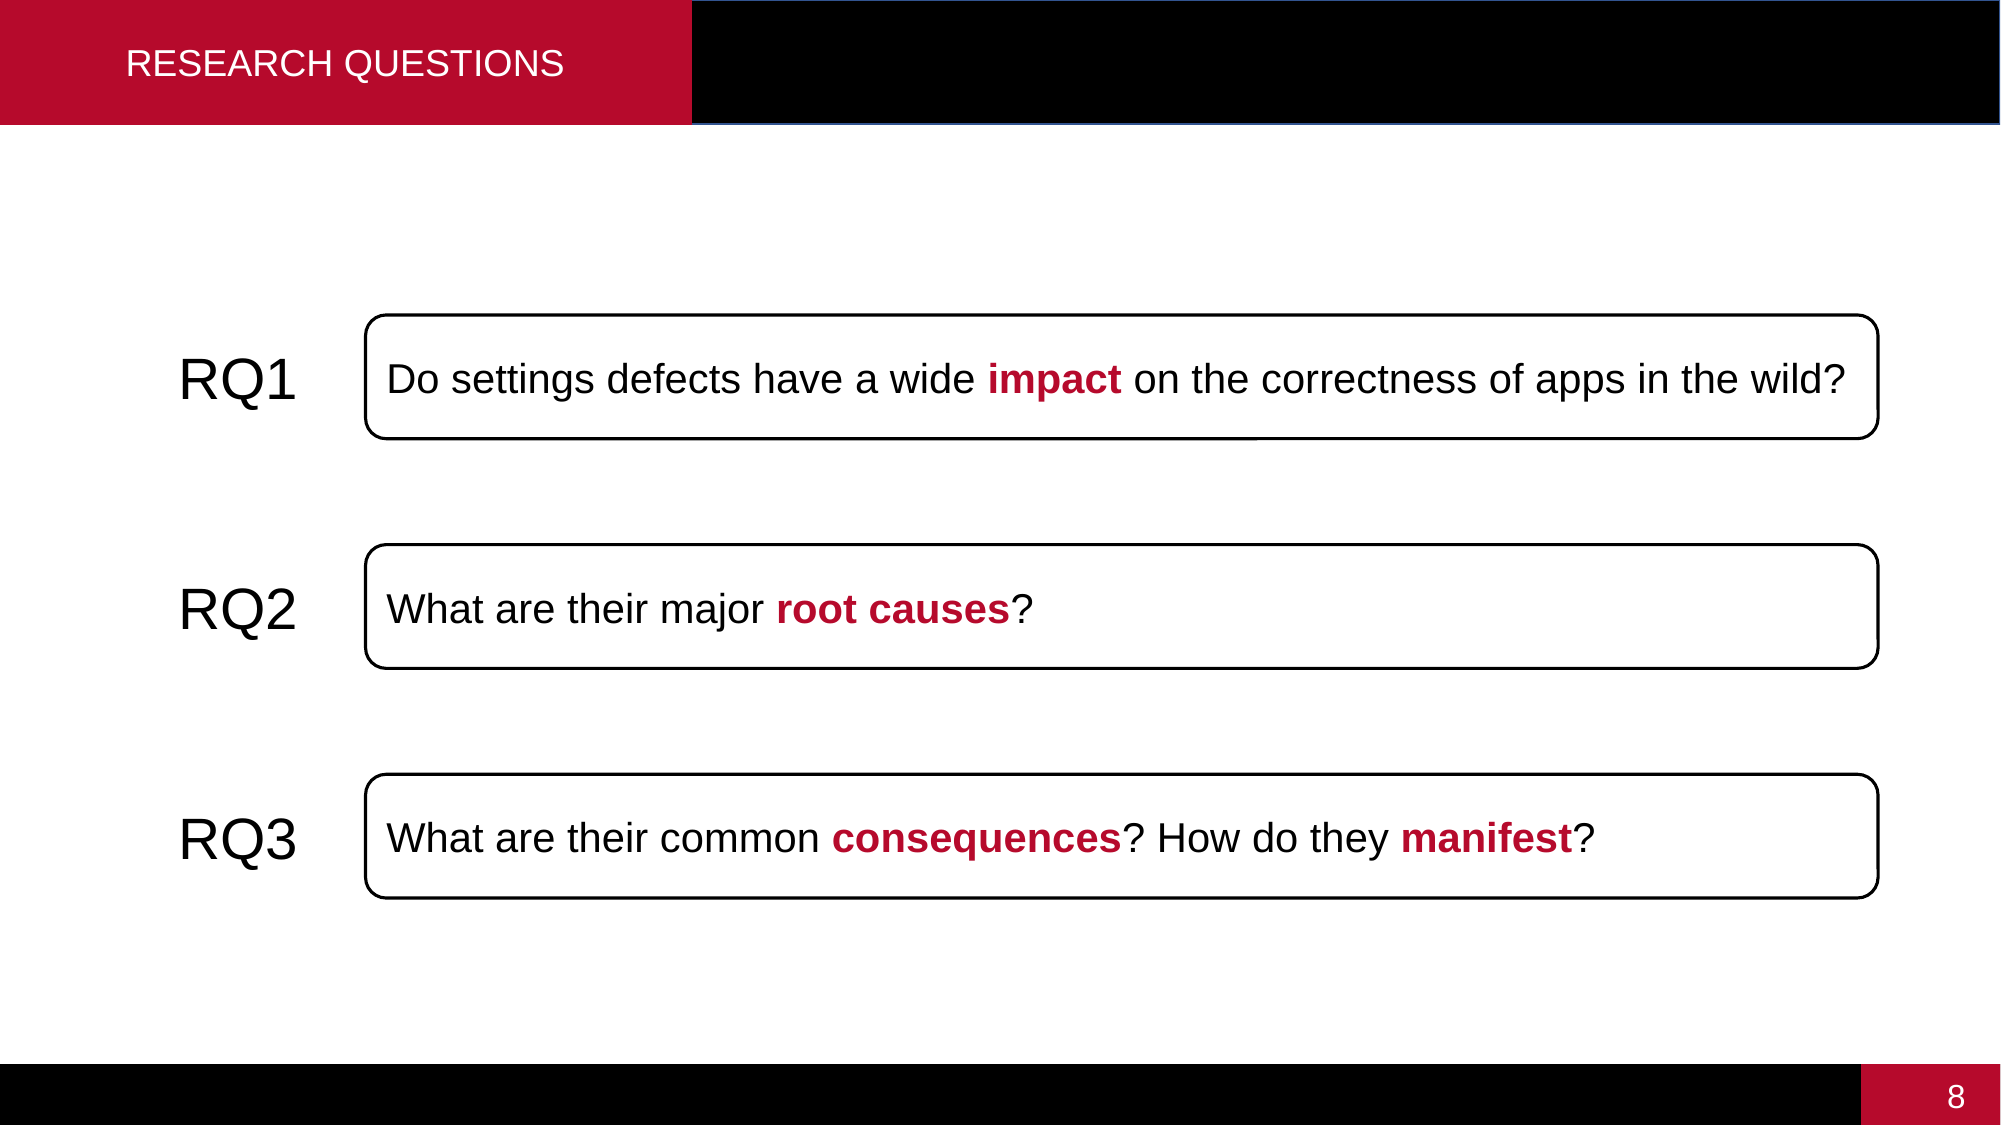

RESEARCH QUESTIONS
#
Do settings defects have a wide impact on the correctness of apps in the wild?
RQ1
What are their major root causes?
RQ2
What are their common consequences? How do they manifest?
RQ3
8